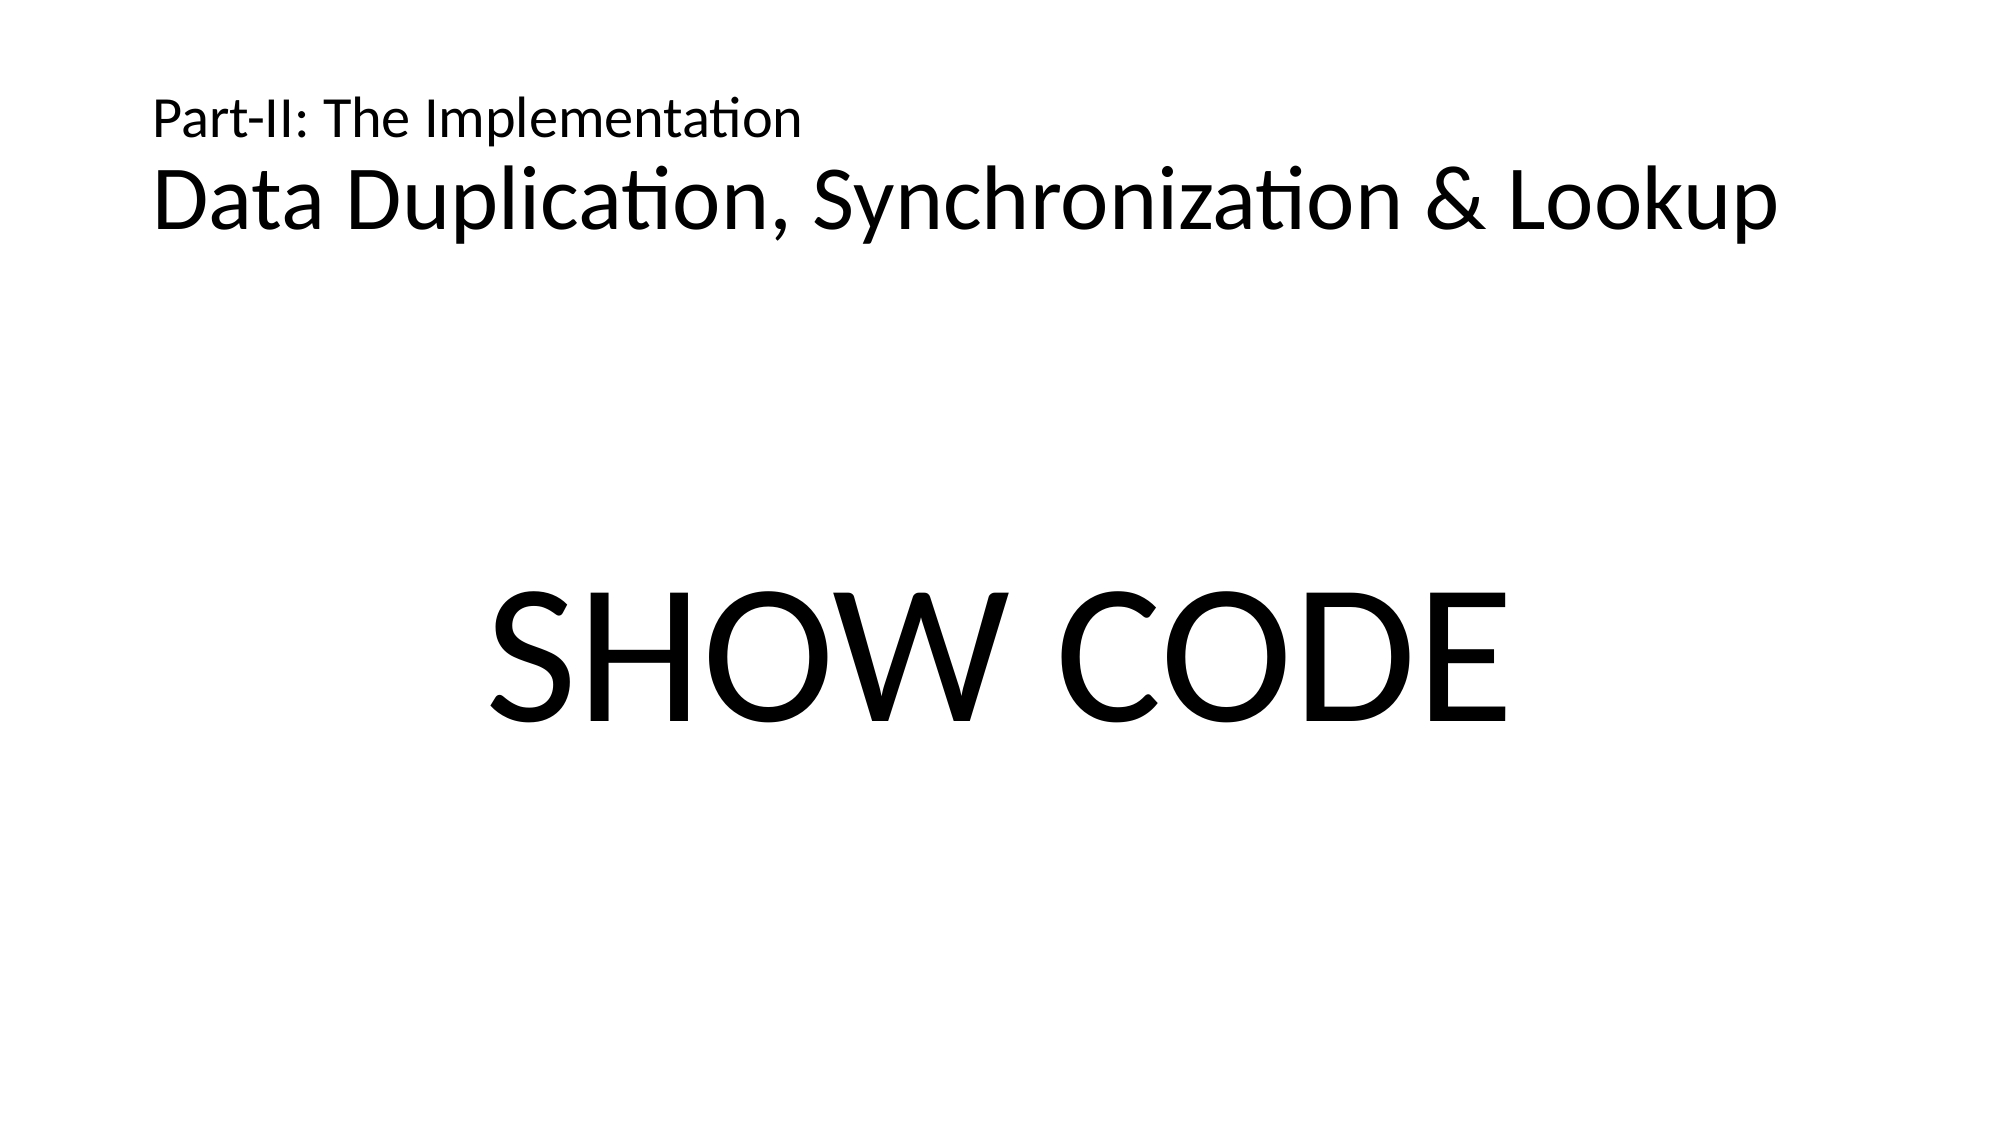

# Part-II: The Implementation Data Duplication, Synchronization & Lookup
SHOW CODE